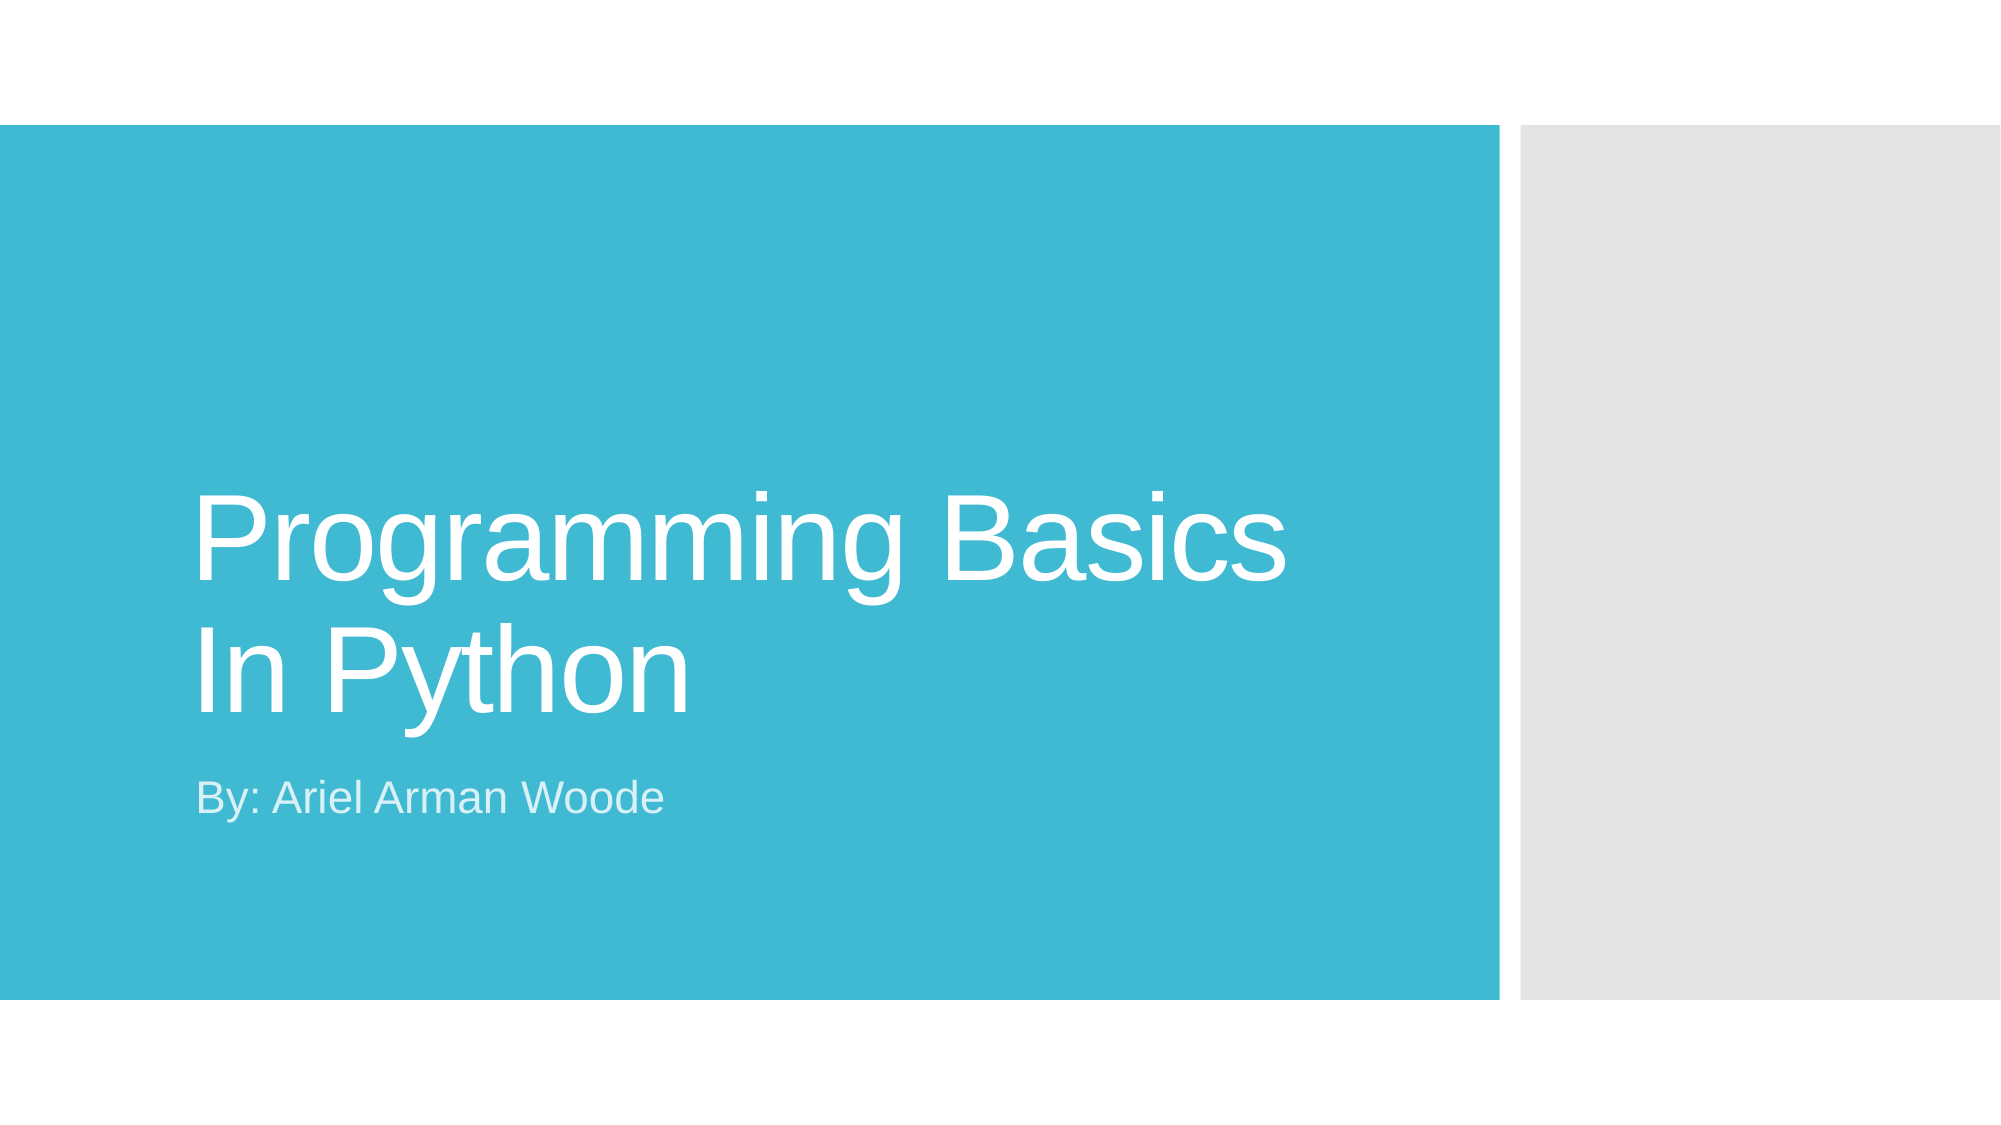

# Programming Basics In Python
By: Ariel Arman Woode